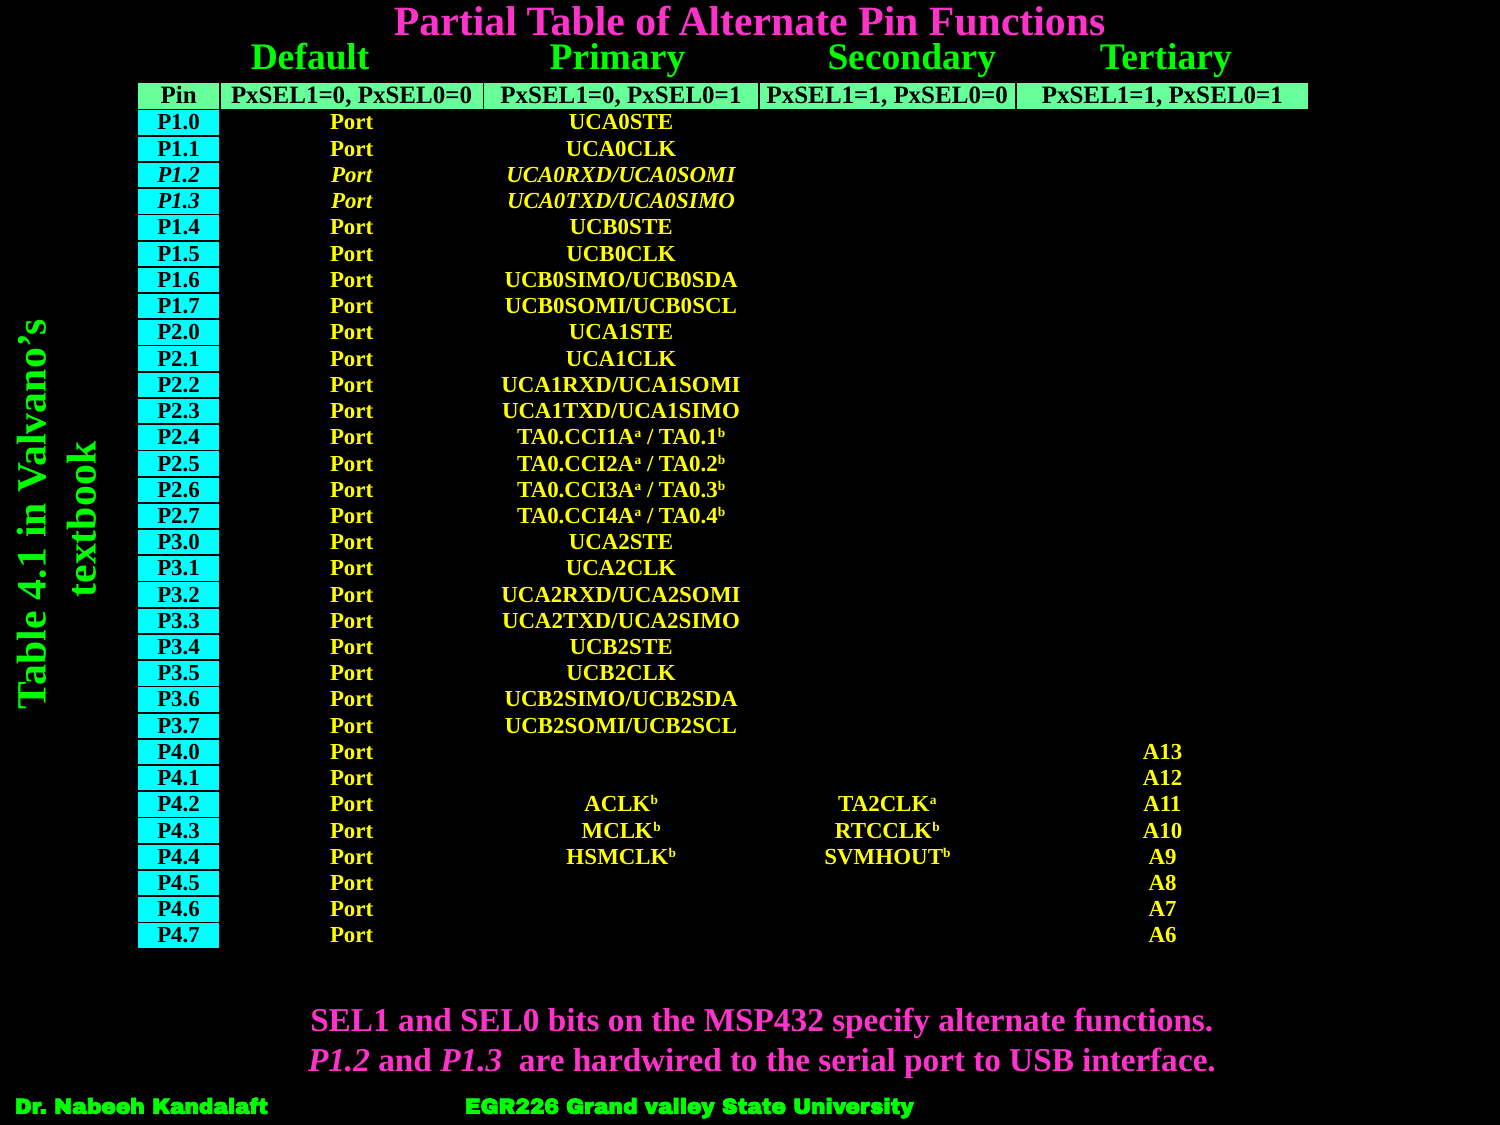

# Partial Table of Alternate Pin Functions

Default                   Primary               Secondary           Tertiary
| Pin | PxSEL1=0, PxSEL0=0 | PxSEL1=0, PxSEL0=1 | PxSEL1=1, PxSEL0=0 | PxSEL1=1, PxSEL0=1 |
| --- | --- | --- | --- | --- |
| P1.0 | Port | UCA0STE |  |  |
| P1.1 | Port | UCA0CLK |  |  |
| P1.2 | Port | UCA0RXD/UCA0SOMI |  |  |
| P1.3 | Port | UCA0TXD/UCA0SIMO |  |  |
| P1.4 | Port | UCB0STE |  |  |
| P1.5 | Port | UCB0CLK |  |  |
| P1.6 | Port | UCB0SIMO/UCB0SDA |  |  |
| P1.7 | Port | UCB0SOMI/UCB0SCL |  |  |
| P2.0 | Port | UCA1STE |  |  |
| P2.1 | Port | UCA1CLK |  |  |
| P2.2 | Port | UCA1RXD/UCA1SOMI |  |  |
| P2.3 | Port | UCA1TXD/UCA1SIMO |  |  |
| P2.4 | Port | TA0.CCI1Aa / TA0.1b |  |  |
| P2.5 | Port | TA0.CCI2Aa / TA0.2b |  |  |
| P2.6 | Port | TA0.CCI3Aa / TA0.3b |  |  |
| P2.7 | Port | TA0.CCI4Aa / TA0.4b |  |  |
| P3.0 | Port | UCA2STE |  |  |
| P3.1 | Port | UCA2CLK |  |  |
| P3.2 | Port | UCA2RXD/UCA2SOMI |  |  |
| P3.3 | Port | UCA2TXD/UCA2SIMO |  |  |
| P3.4 | Port | UCB2STE |  |  |
| P3.5 | Port | UCB2CLK |  |  |
| P3.6 | Port | UCB2SIMO/UCB2SDA |  |  |
| P3.7 | Port | UCB2SOMI/UCB2SCL |  |  |
| P4.0 | Port |  |  | A13 |
| P4.1 | Port |  |  | A12 |
| P4.2 | Port | ACLKb | TA2CLKa | A11 |
| P4.3 | Port | MCLKb | RTCCLKb | A10 |
| P4.4 | Port | HSMCLKb | SVMHOUTb | A9 |
| P4.5 | Port |  |  | A8 |
| P4.6 | Port |  |  | A7 |
| P4.7 | Port |  |  | A6 |

MUX bits of
PxSEL0 & PxSEL1
0

General Purpose I/O

1
Primary Module Function

2
Secondary Module Function

3
Tertiary Module Function
Pin of Chip

Table 4.1 in Valvano’s textbook
SEL1 and SEL0 bits on the MSP432 specify alternate functions.
P1.2 and P1.3  are hardwired to the serial port to USB interface.
Dr. Nabeeh Kandalaft		EGR226 Grand valley State University